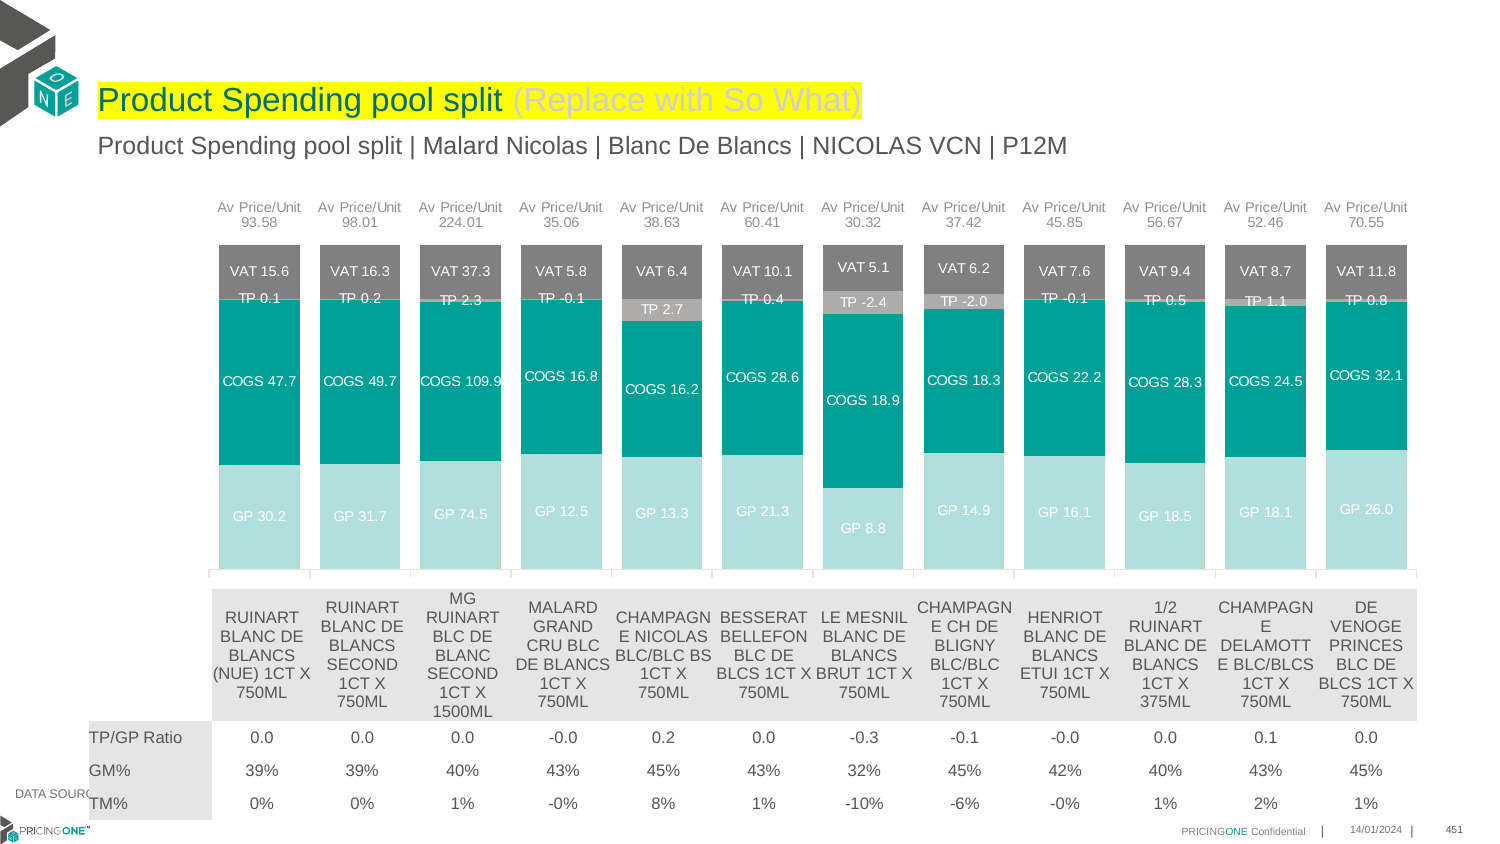

# Product Spending pool split (Replace with So What)
Product Spending pool split | Malard Nicolas | Blanc De Blancs | NICOLAS VCN | P12M

### Chart

| Category | GP | COGS | TP | VAT |
|---|---|---|---|---|
| Av Price/Unit 93.58 | 30.19345878280934 | 47.723595183155474 | 0.062467233919846876 | 15.595904239976925 |
| Av Price/Unit 98.01 | 31.741672107438017 | 49.74534779614325 | 0.18595989439855032 | 16.334595959595948 |
| Av Price/Unit 224.01 | 74.45476505494504 | 109.92800000000001 | 2.2930591208791213 | 37.33516483516483 |
| Av Price/Unit 35.06 | 12.519917629629628 | 16.76842 | -0.07506602469135615 | 5.842654320987651 |
| Av Price/Unit 38.63 | 13.317240000000002 | 16.205999999999996 | 2.6677674374577514 | 6.438201487491544 |
| Av Price/Unit 60.41 | 21.330279577464786 | 28.576132237871672 | 0.4352678925404305 | 10.068335941575375 |
| Av Price/Unit 30.32 | 8.783877419354837 | 18.90161290322581 | -2.4206263124604703 | 5.052972802024034 |
| Av Price/Unit 37.42 | 14.863148133116885 | 18.33026672077922 | -2.008349918831172 | 6.237012987012987 |
| Av Price/Unit 45.85 | 16.11610050188206 | 22.152184567126728 | -0.05937666248431128 | 7.641781681304889 |
| Av Price/Unit 56.67 | 18.487400775193798 | 28.27291472868217 | 0.4619067183462562 | 9.444444444444436 |
| Av Price/Unit 52.46 | 18.138556088560886 | 24.517869926199257 | 1.0612861623616396 | 8.743542435424342 |
| Av Price/Unit 70.55 | 25.958178551532033 | 32.07776991643454 | 0.7547254410399518 | 11.758124419684302 |
|  | RUINART BLANC DE BLANCS (NUE) 1CT X 750ML | RUINART BLANC DE BLANCS SECOND 1CT X 750ML | MG RUINART BLC DE BLANC SECOND 1CT X 1500ML | MALARD GRAND CRU BLC DE BLANCS 1CT X 750ML | CHAMPAGNE NICOLAS BLC/BLC BS 1CT X 750ML | BESSERAT BELLEFON BLC DE BLCS 1CT X 750ML | LE MESNIL BLANC DE BLANCS BRUT 1CT X 750ML | CHAMPAGNE CH DE BLIGNY BLC/BLC 1CT X 750ML | HENRIOT BLANC DE BLANCS ETUI 1CT X 750ML | 1/2 RUINART BLANC DE BLANCS 1CT X 375ML | CHAMPAGNE DELAMOTTE BLC/BLCS 1CT X 750ML | DE VENOGE PRINCES BLC DE BLCS 1CT X 750ML |
| --- | --- | --- | --- | --- | --- | --- | --- | --- | --- | --- | --- | --- |
| TP/GP Ratio | 0.0 | 0.0 | 0.0 | -0.0 | 0.2 | 0.0 | -0.3 | -0.1 | -0.0 | 0.0 | 0.1 | 0.0 |
| GM% | 39% | 39% | 40% | 43% | 45% | 43% | 32% | 45% | 42% | 40% | 43% | 45% |
| TM% | 0% | 0% | 1% | -0% | 8% | 1% | -10% | -6% | -0% | 1% | 2% | 1% |
DATA SOURCE: Client P&L

14/01/2024
451